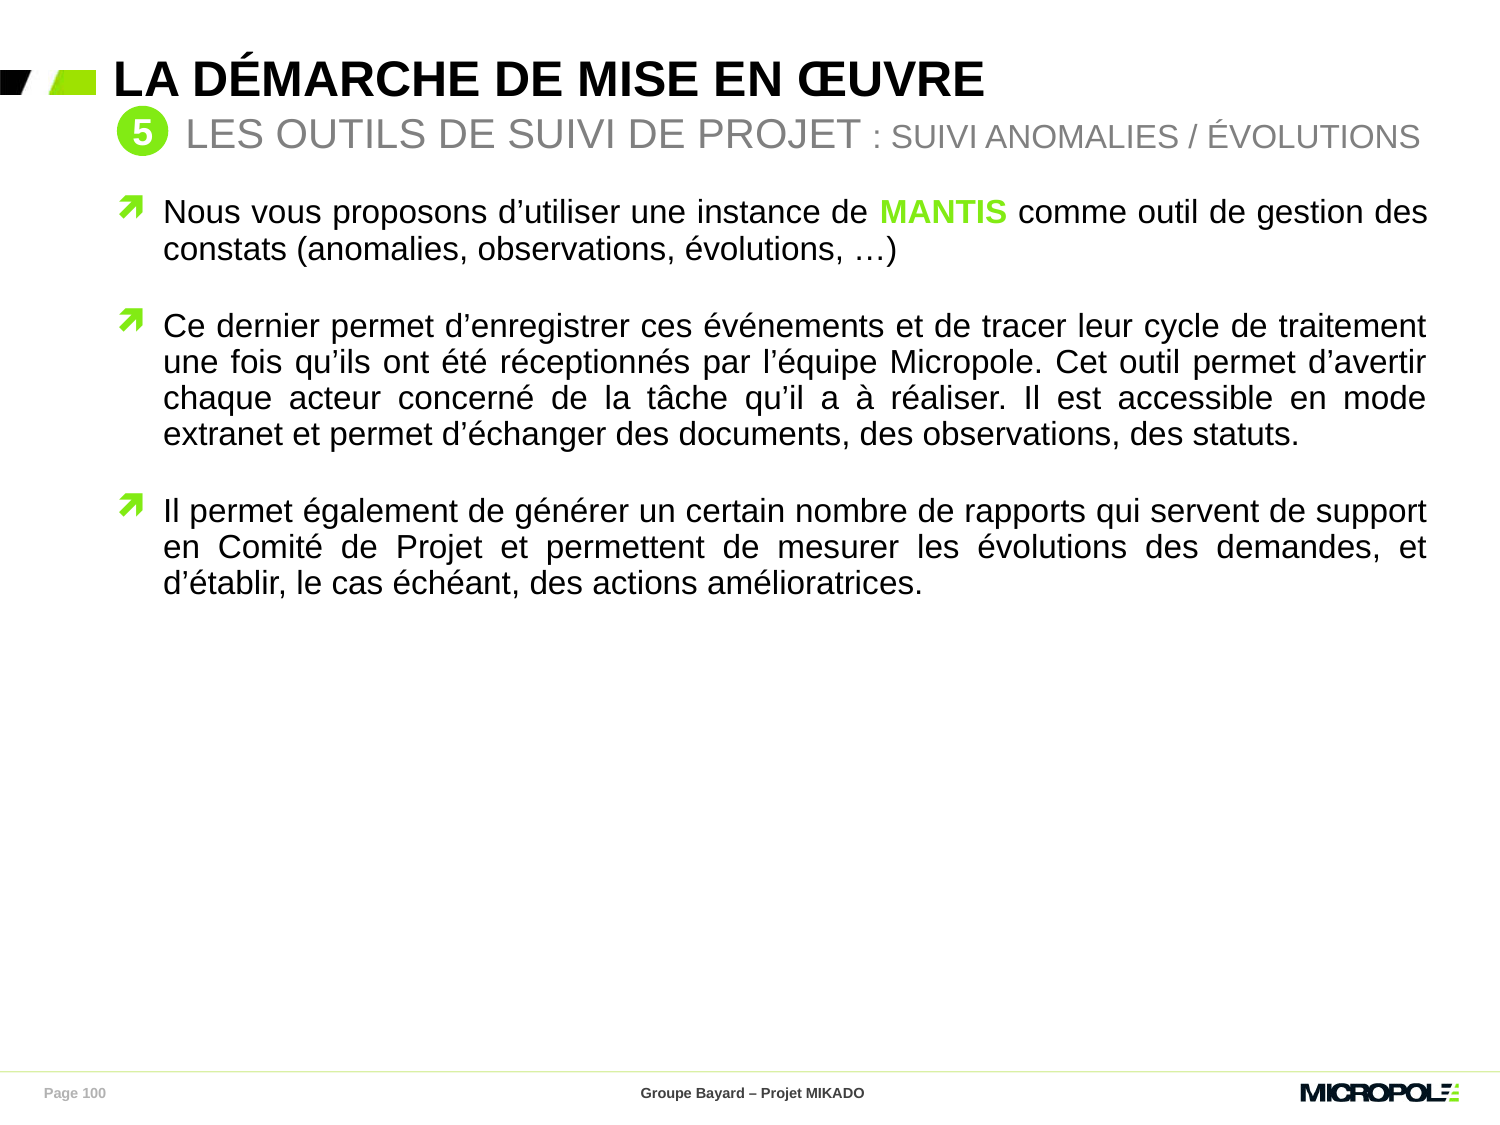

# La démarche de mise en œuvre
5
      Les outils de suivi de projet : Suivi anomalies / évolutions
Nous vous proposons d’utiliser une instance de MANTIS comme outil de gestion des constats (anomalies, observations, évolutions, …)
Ce dernier permet d’enregistrer ces événements et de tracer leur cycle de traitement une fois qu’ils ont été réceptionnés par l’équipe Micropole. Cet outil permet d’avertir chaque acteur concerné de la tâche qu’il a à réaliser. Il est accessible en mode extranet et permet d’échanger des documents, des observations, des statuts.
Il permet également de générer un certain nombre de rapports qui servent de support en Comité de Projet et permettent de mesurer les évolutions des demandes, et d’établir, le cas échéant, des actions amélioratrices.
Page 100
Groupe Bayard – Projet MIKADO